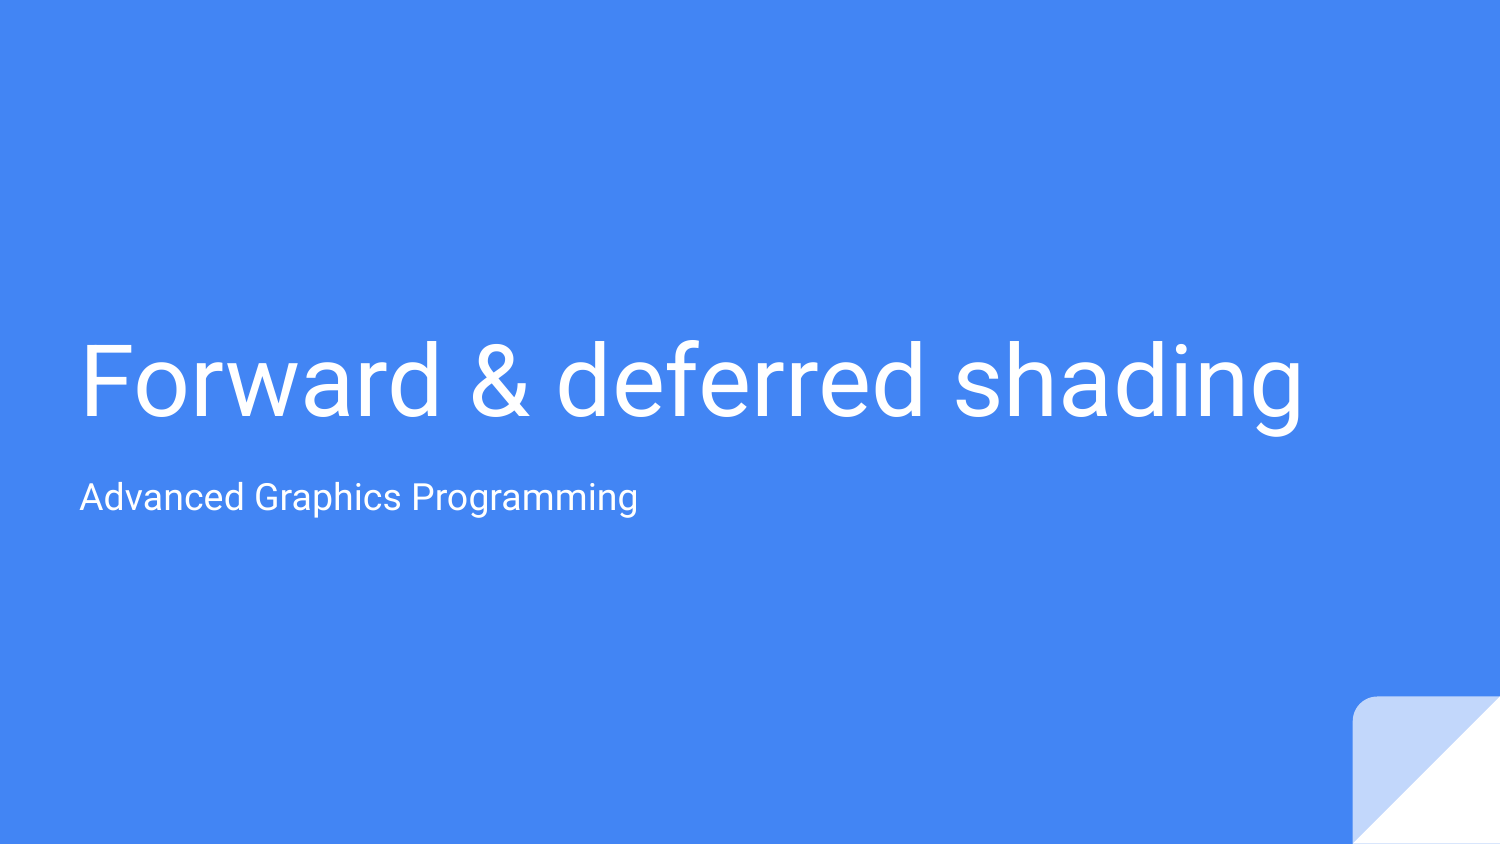

# Forward & deferred shading
Advanced Graphics Programming